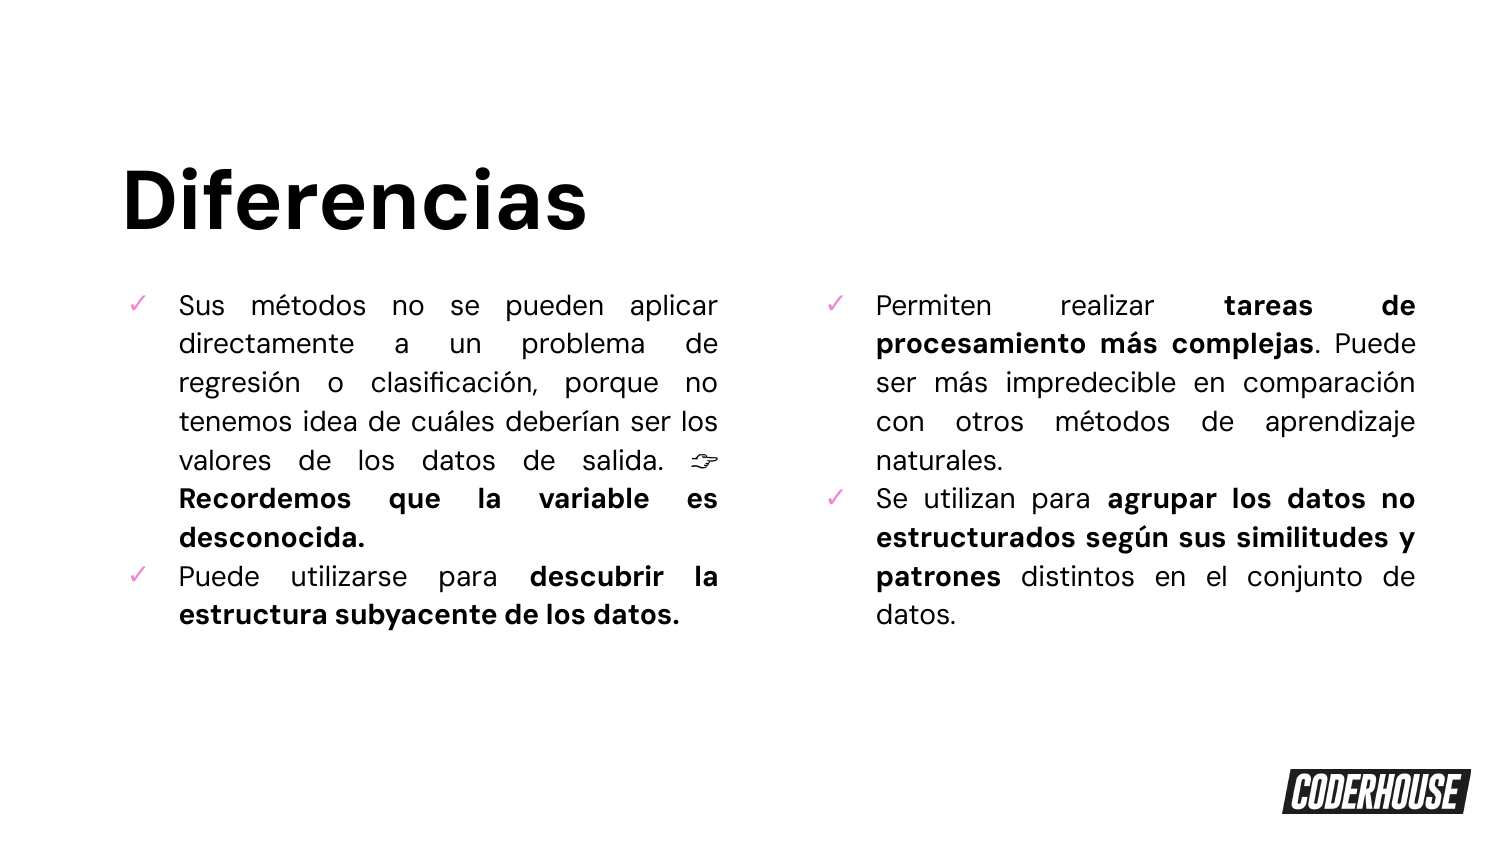

Diferencias
Sus métodos no se pueden aplicar directamente a un problema de regresión o clasificación, porque no tenemos idea de cuáles deberían ser los valores de los datos de salida. 👉 Recordemos que la variable es desconocida.
Puede utilizarse para descubrir la estructura subyacente de los datos.

Permiten realizar tareas de procesamiento más complejas. Puede ser más impredecible en comparación con otros métodos de aprendizaje naturales.
Se utilizan para agrupar los datos no estructurados según sus similitudes y patrones distintos en el conjunto de datos.